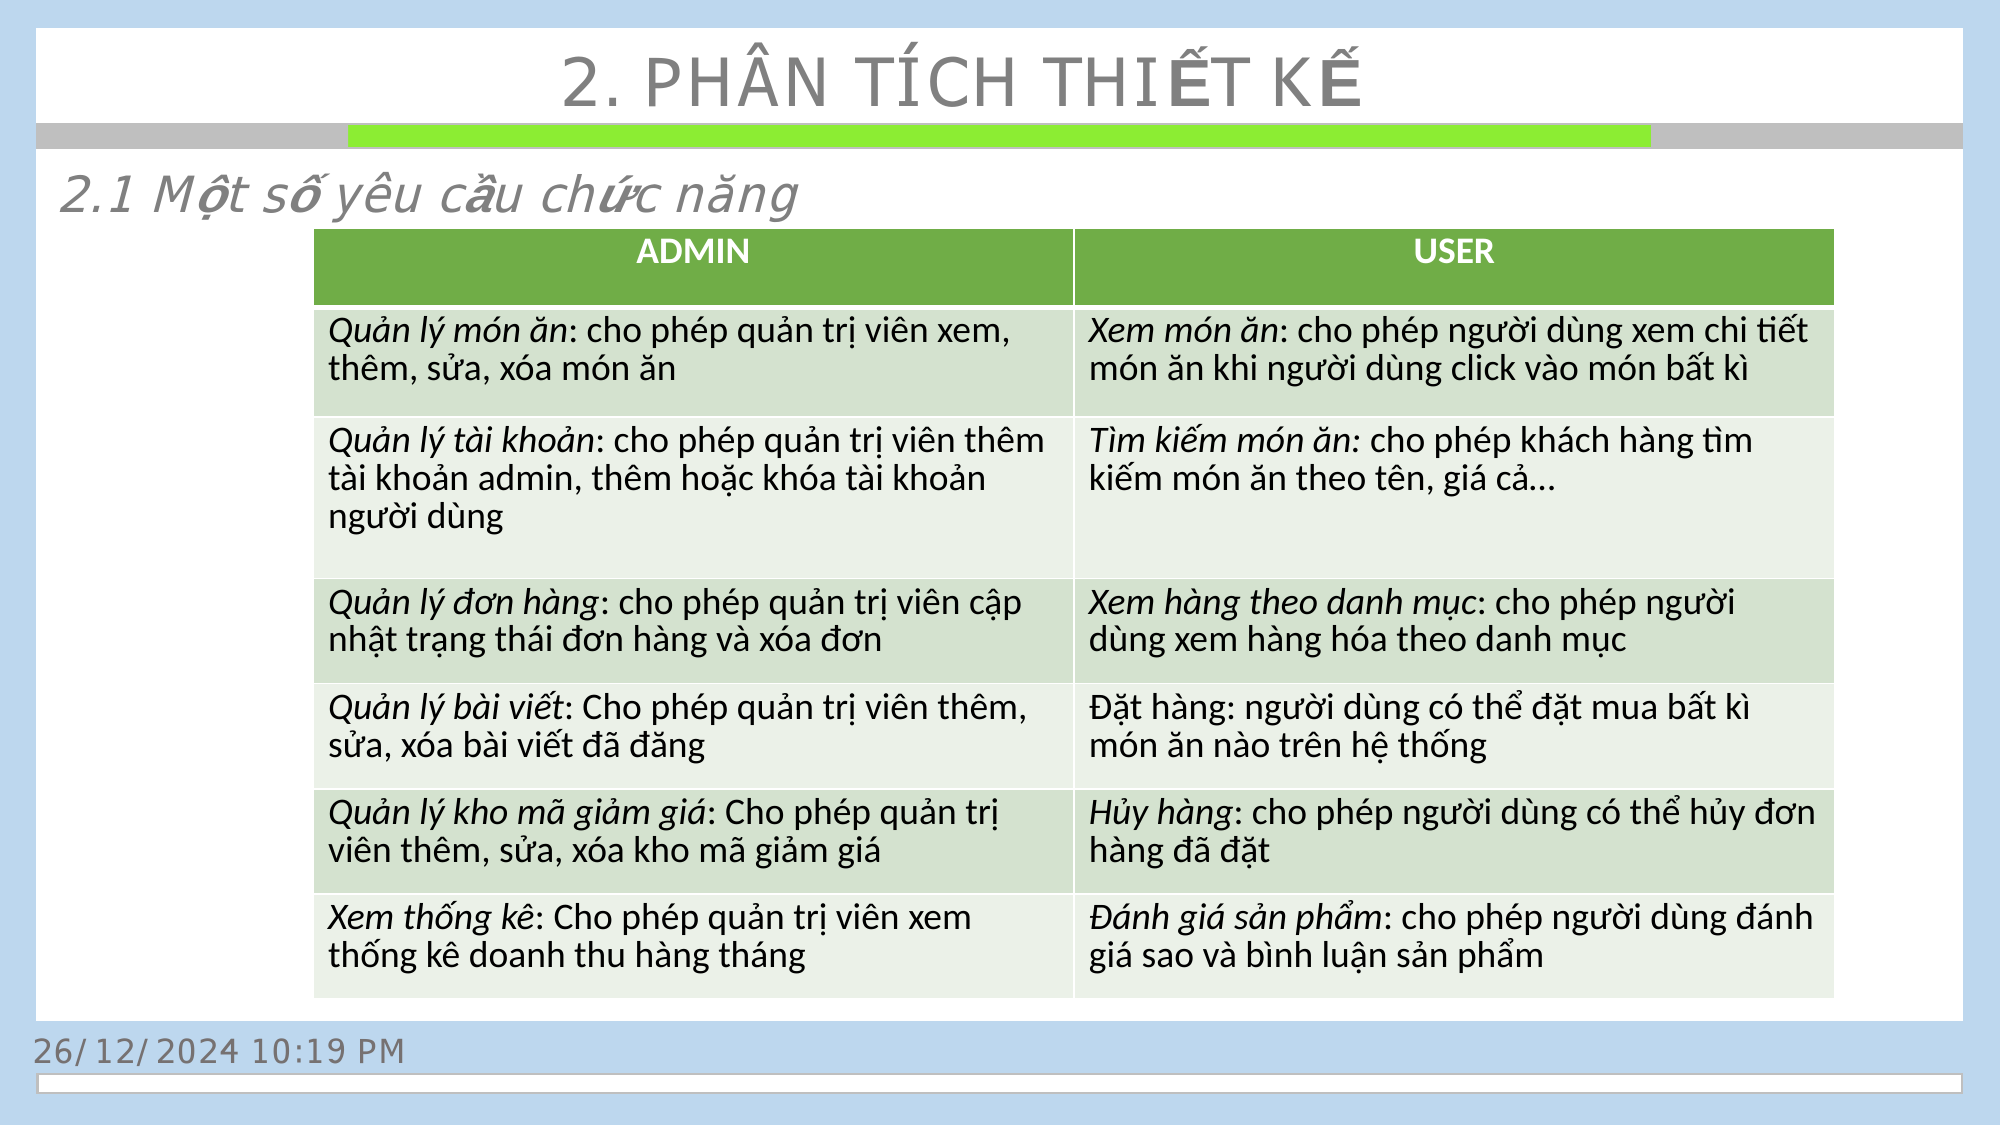

2. PHÂN TÍCH THIẾT KẾ

2.1 Một số yêu cầu chức năng
| ADMIN | USER |
| --- | --- |
| Quản lý món ăn: cho phép quản trị viên xem, thêm, sửa, xóa món ăn | Xem món ăn: cho phép người dùng xem chi tiết món ăn khi người dùng click vào món bất kì |
| Quản lý tài khoản: cho phép quản trị viên thêm tài khoản admin, thêm hoặc khóa tài khoản người dùng | Tìm kiếm món ăn: cho phép khách hàng tìm kiếm món ăn theo tên, giá cả… |
| Quản lý đơn hàng: cho phép quản trị viên cập nhật trạng thái đơn hàng và xóa đơn | Xem hàng theo danh mục: cho phép người dùng xem hàng hóa theo danh mục |
| Quản lý bài viết: Cho phép quản trị viên thêm, sửa, xóa bài viết đã đăng | Đặt hàng: người dùng có thể đặt mua bất kì món ăn nào trên hệ thống |
| Quản lý kho mã giảm giá: Cho phép quản trị viên thêm, sửa, xóa kho mã giảm giá | Hủy hàng: cho phép người dùng có thể hủy đơn hàng đã đặt |
| Xem thống kê: Cho phép quản trị viên xem thống kê doanh thu hàng tháng | Đánh giá sản phẩm: cho phép người dùng đánh giá sao và bình luận sản phẩm |
26/12/2024 10:19 PM